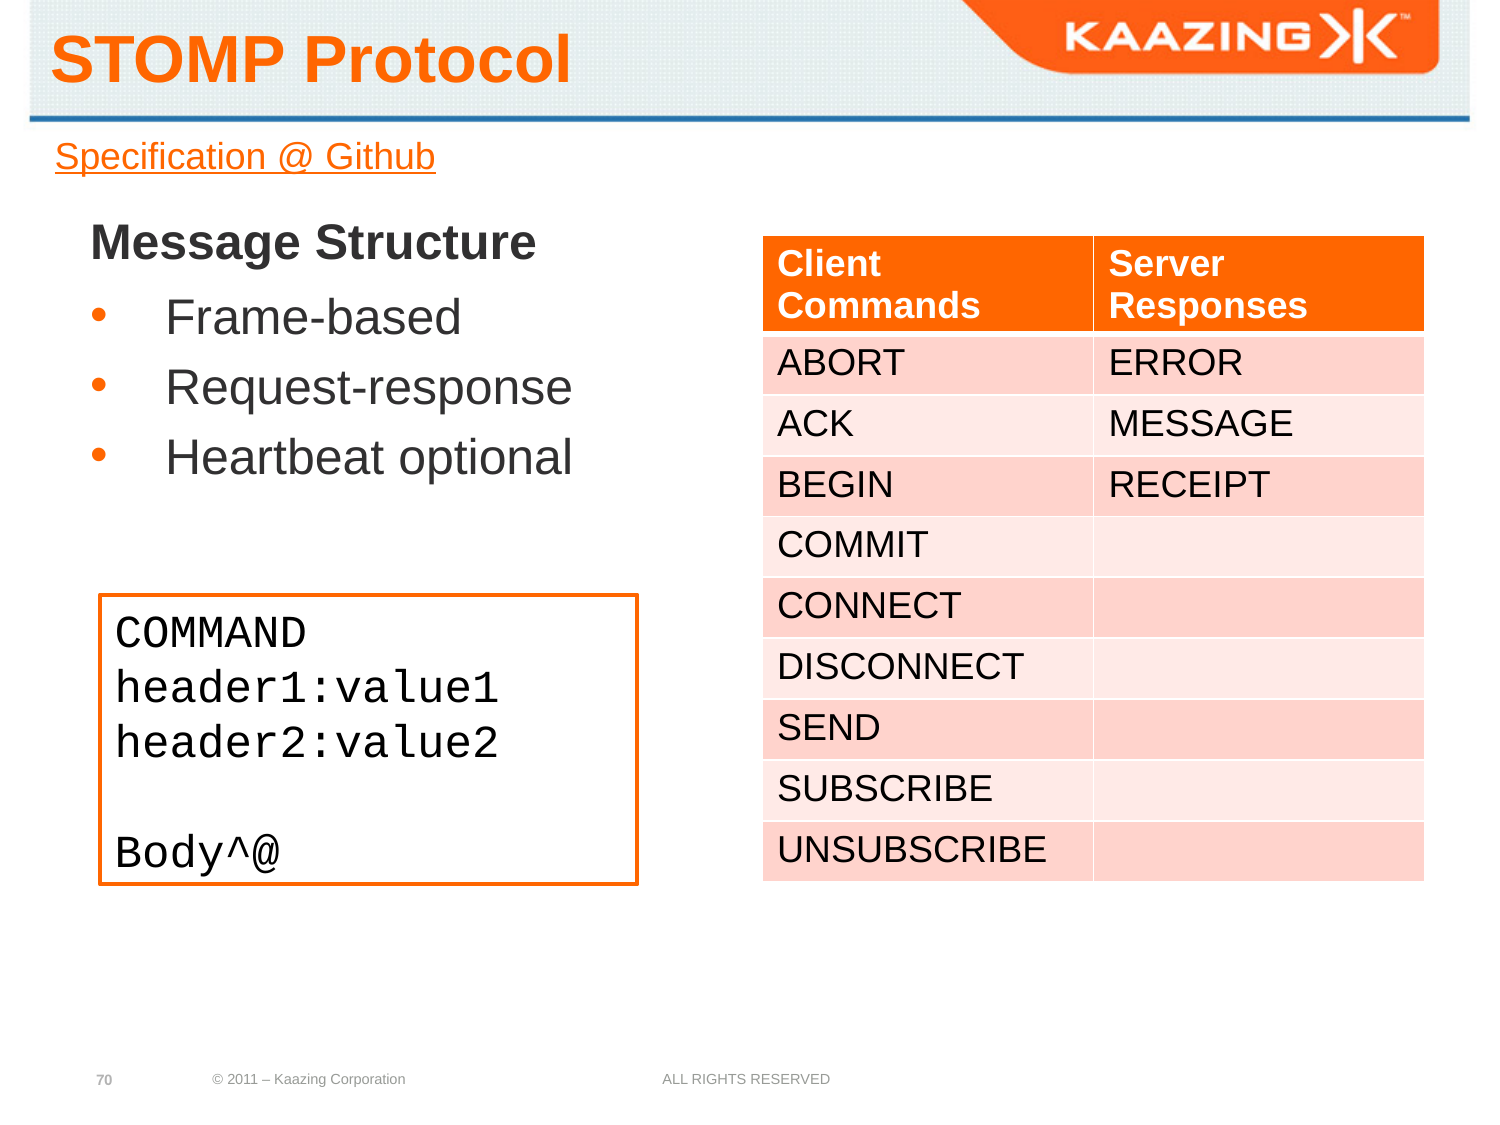

# STOMP Protocol
Specification @ Github
Message Structure
| Client Commands | Server Responses |
| --- | --- |
| ABORT | ERROR |
| ACK | MESSAGE |
| BEGIN | RECEIPT |
| COMMIT |  |
| CONNECT |  |
| DISCONNECT |  |
| SEND |  |
| SUBSCRIBE |  |
| UNSUBSCRIBE |  |
Frame-based
Request-response
Heartbeat optional

COMMAND
header1:value1
header2:value2

Body^@